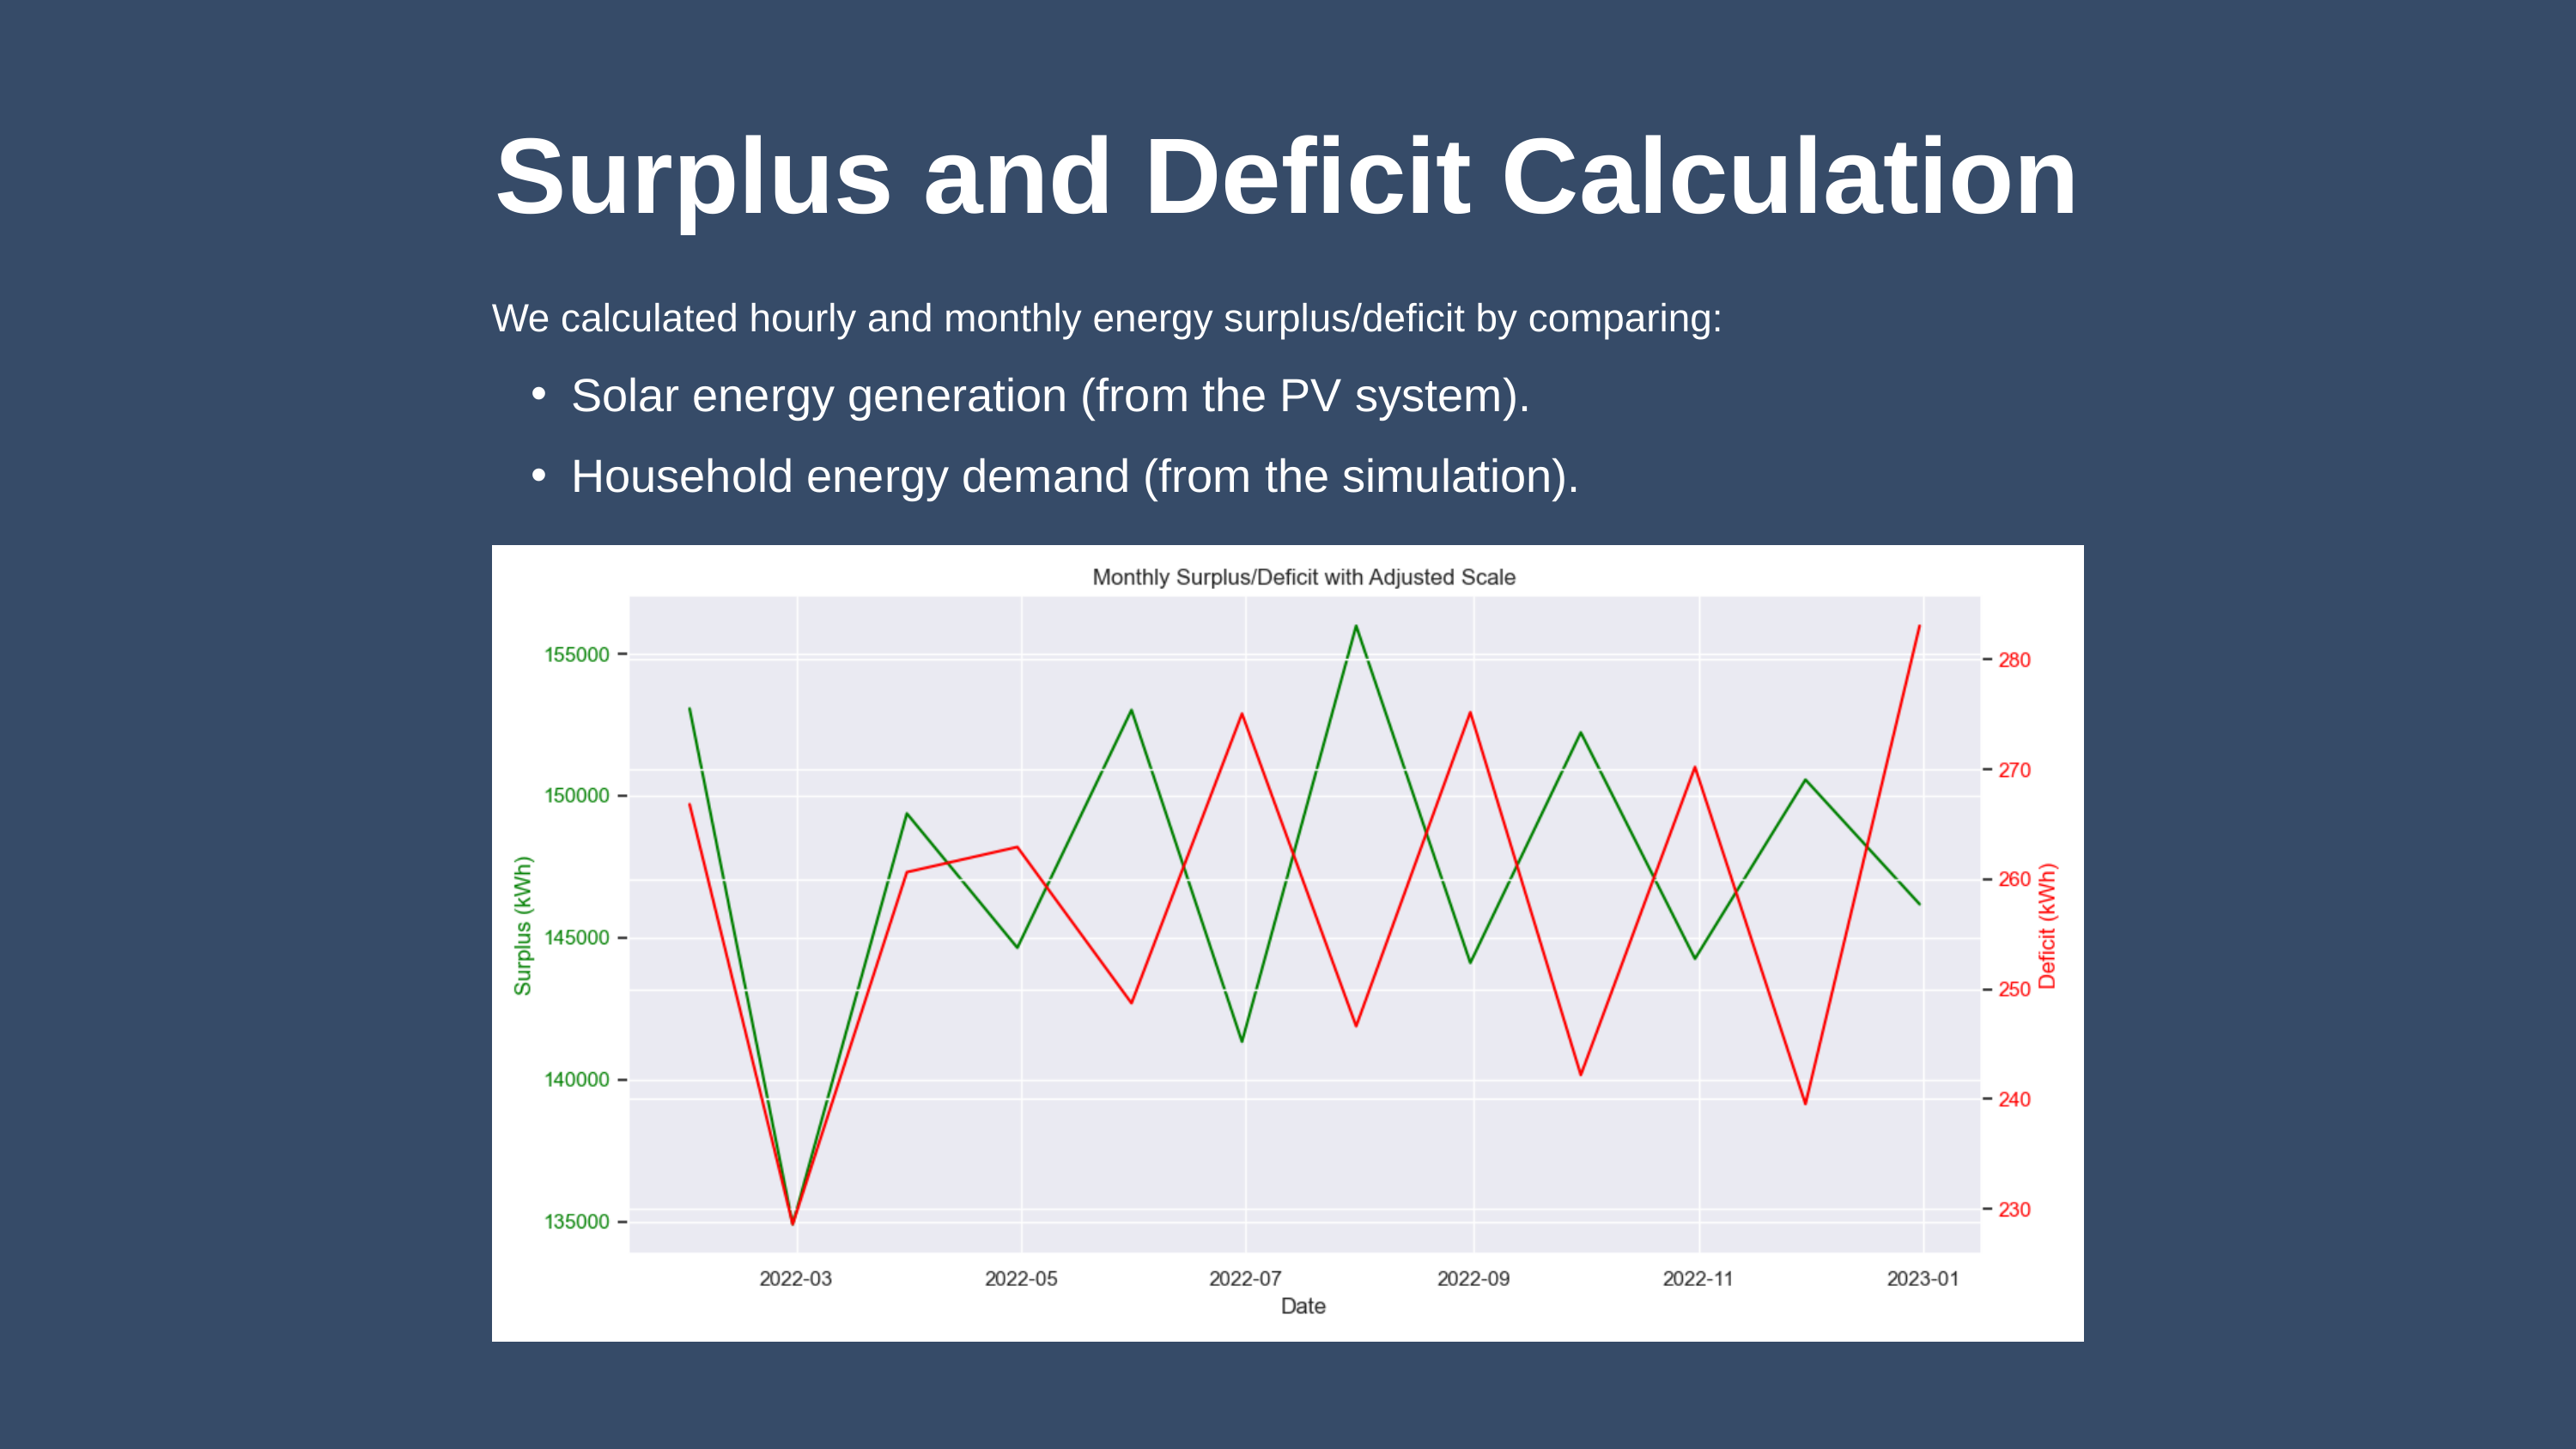

Surplus and Deficit Calculation
We calculated hourly and monthly energy surplus/deficit by comparing:
Solar energy generation (from the PV system).
Household energy demand (from the simulation).